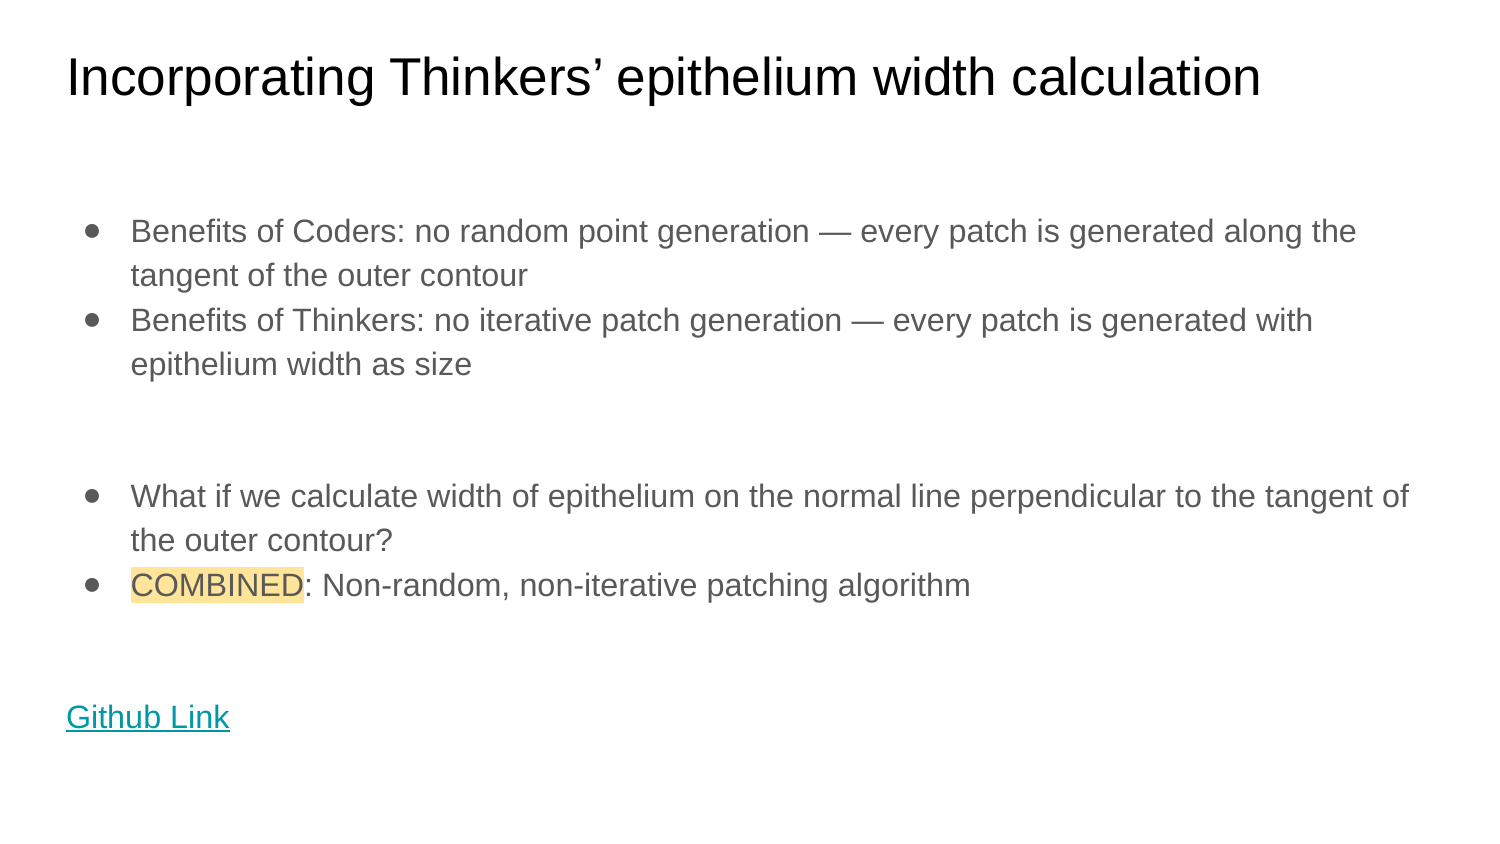

# Incorporating Thinkers’ epithelium width calculation
Benefits of Coders: no random point generation — every patch is generated along the tangent of the outer contour
Benefits of Thinkers: no iterative patch generation — every patch is generated with epithelium width as size

What if we calculate width of epithelium on the normal line perpendicular to the tangent of the outer contour?
COMBINED: Non-random, non-iterative patching algorithm

Github Link